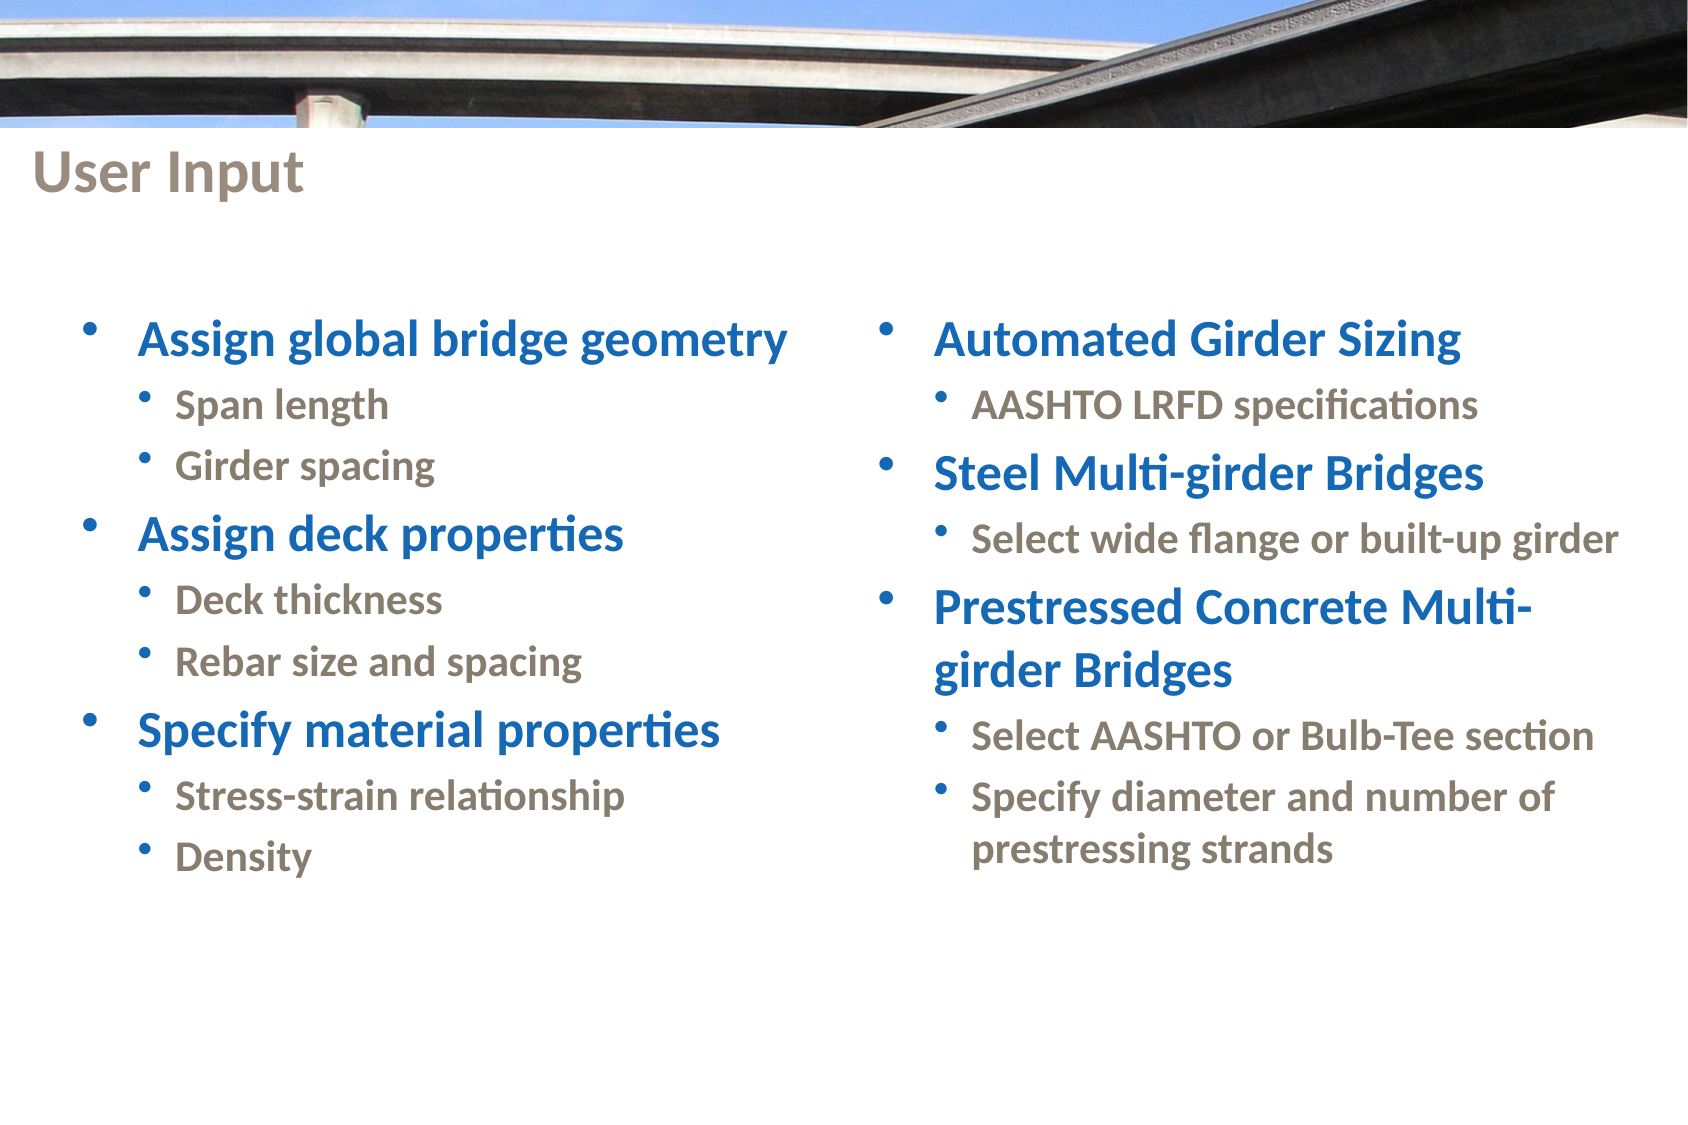

# User Input
Assign global bridge geometry
Span length
Girder spacing
Assign deck properties
Deck thickness
Rebar size and spacing
Specify material properties
Stress-strain relationship
Density
Automated Girder Sizing
AASHTO LRFD specifications
Steel Multi-girder Bridges
Select wide flange or built-up girder
Prestressed Concrete Multi-girder Bridges
Select AASHTO or Bulb-Tee section
Specify diameter and number of prestressing strands